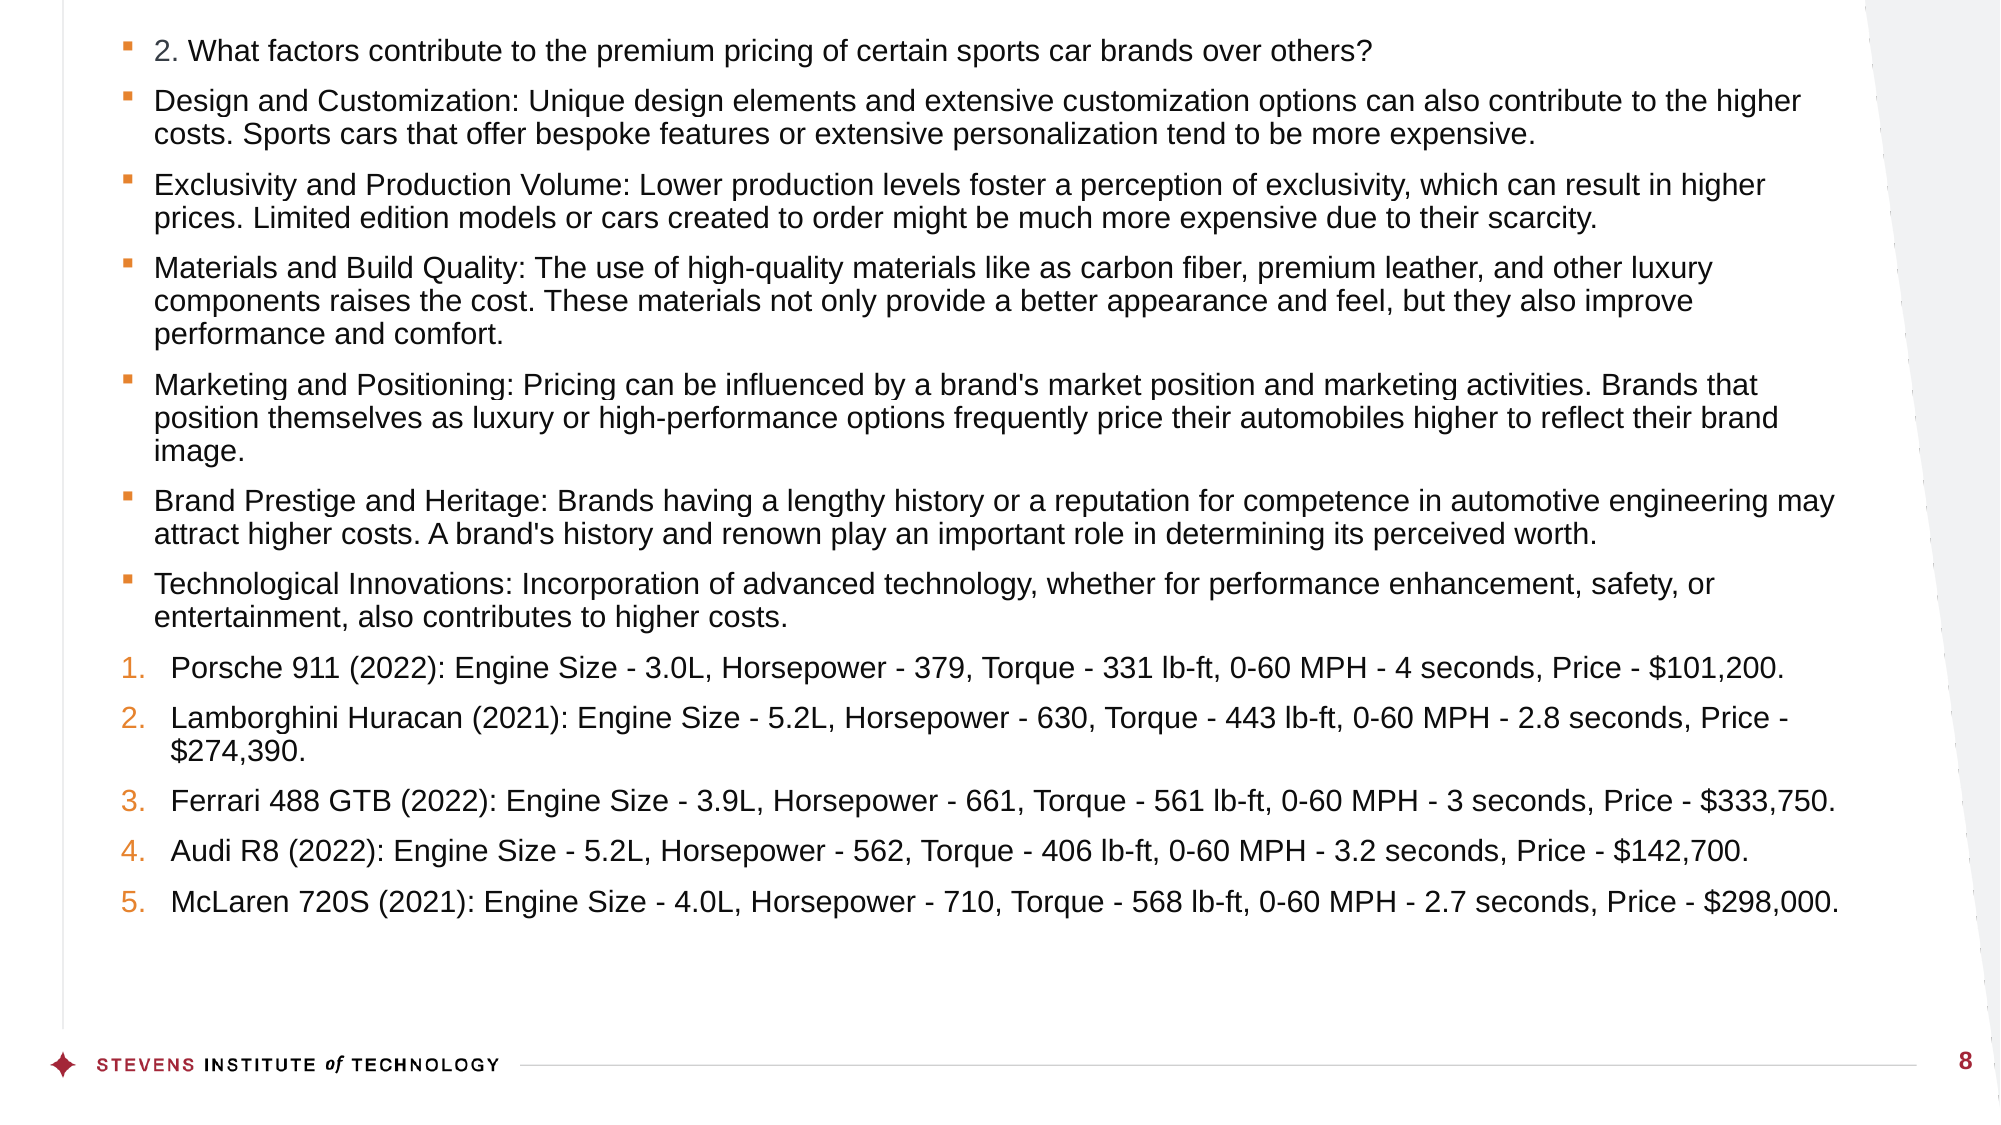

2. What factors contribute to the premium pricing of certain sports car brands over others?
Design and Customization: Unique design elements and extensive customization options can also contribute to the higher costs. Sports cars that offer bespoke features or extensive personalization tend to be more expensive.
Exclusivity and Production Volume: Lower production levels foster a perception of exclusivity, which can result in higher prices. Limited edition models or cars created to order might be much more expensive due to their scarcity.
Materials and Build Quality: The use of high-quality materials like as carbon fiber, premium leather, and other luxury components raises the cost. These materials not only provide a better appearance and feel, but they also improve performance and comfort.
Marketing and Positioning: Pricing can be influenced by a brand's market position and marketing activities. Brands that position themselves as luxury or high-performance options frequently price their automobiles higher to reflect their brand image.
Brand Prestige and Heritage: Brands having a lengthy history or a reputation for competence in automotive engineering may attract higher costs. A brand's history and renown play an important role in determining its perceived worth.
Technological Innovations: Incorporation of advanced technology, whether for performance enhancement, safety, or entertainment, also contributes to higher costs.
Porsche 911 (2022): Engine Size - 3.0L, Horsepower - 379, Torque - 331 lb-ft, 0-60 MPH - 4 seconds, Price - $101,200.
Lamborghini Huracan (2021): Engine Size - 5.2L, Horsepower - 630, Torque - 443 lb-ft, 0-60 MPH - 2.8 seconds, Price - $274,390.
Ferrari 488 GTB (2022): Engine Size - 3.9L, Horsepower - 661, Torque - 561 lb-ft, 0-60 MPH - 3 seconds, Price - $333,750.
Audi R8 (2022): Engine Size - 5.2L, Horsepower - 562, Torque - 406 lb-ft, 0-60 MPH - 3.2 seconds, Price - $142,700.
McLaren 720S (2021): Engine Size - 4.0L, Horsepower - 710, Torque - 568 lb-ft, 0-60 MPH - 2.7 seconds, Price - $298,000.
8